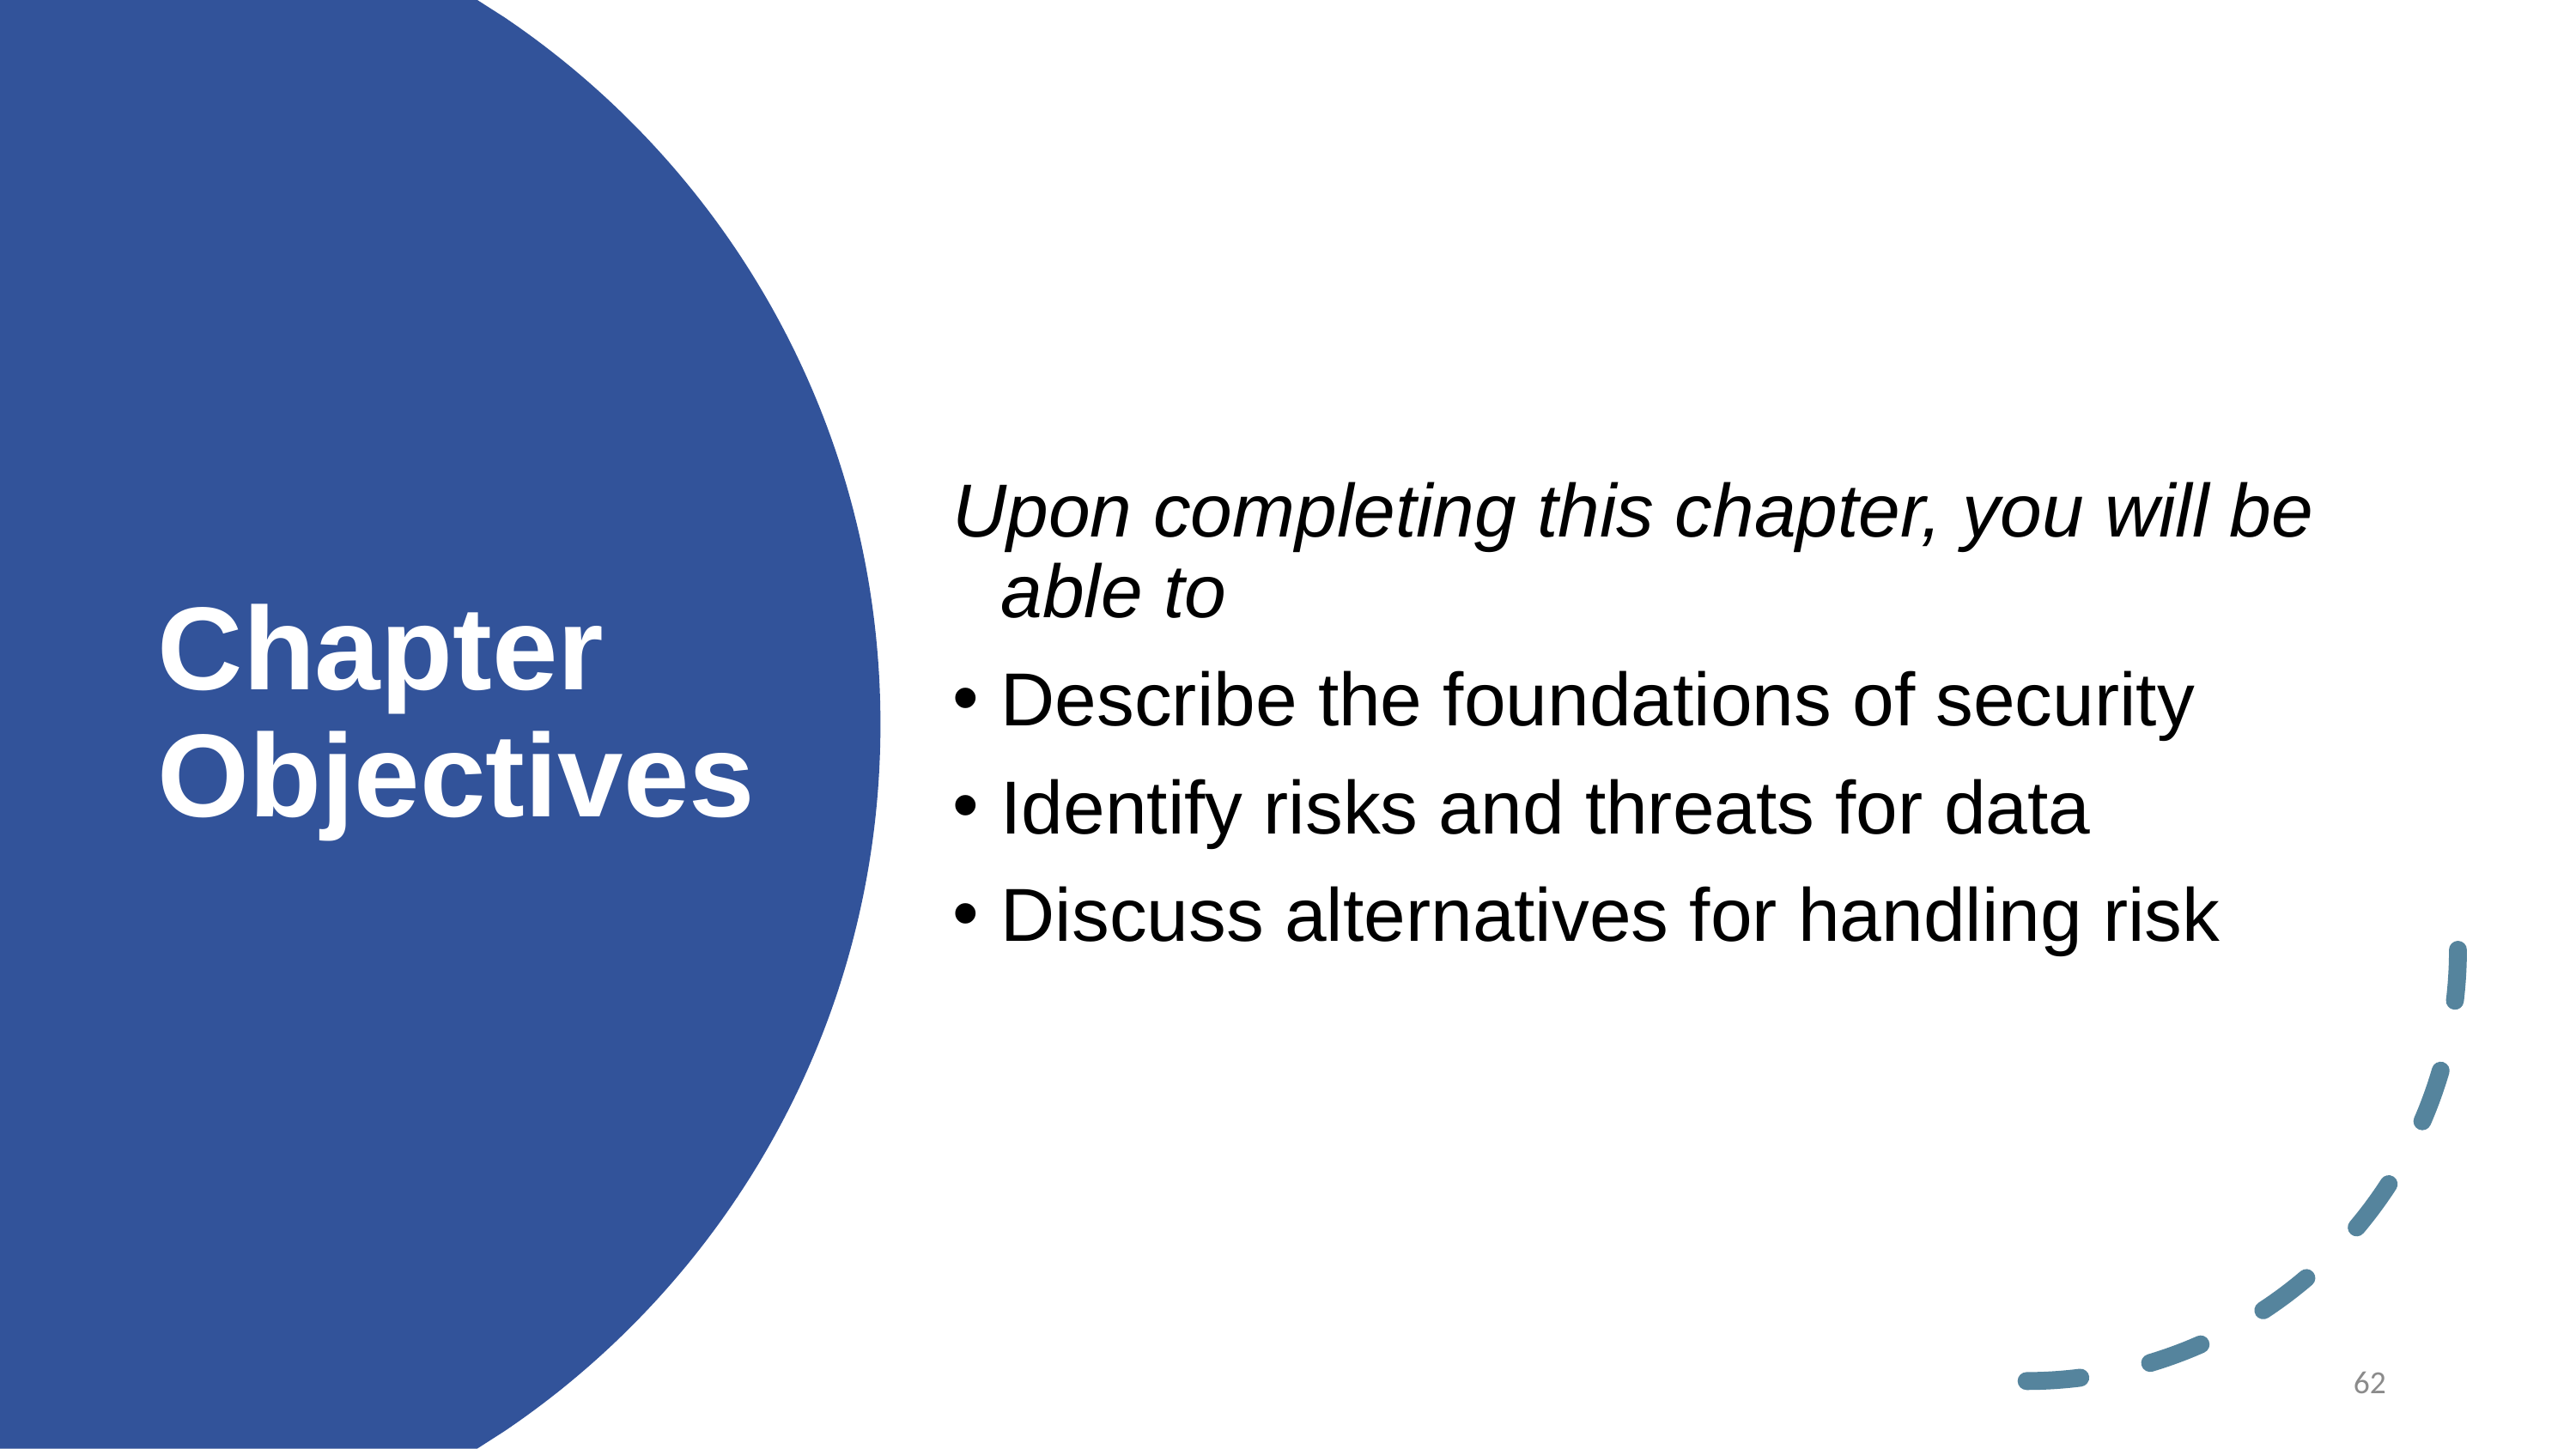

Upon completing this chapter, you will be able to
Describe the foundations of security
Identify risks and threats for data
Discuss alternatives for handling risk
# Chapter Objectives

62